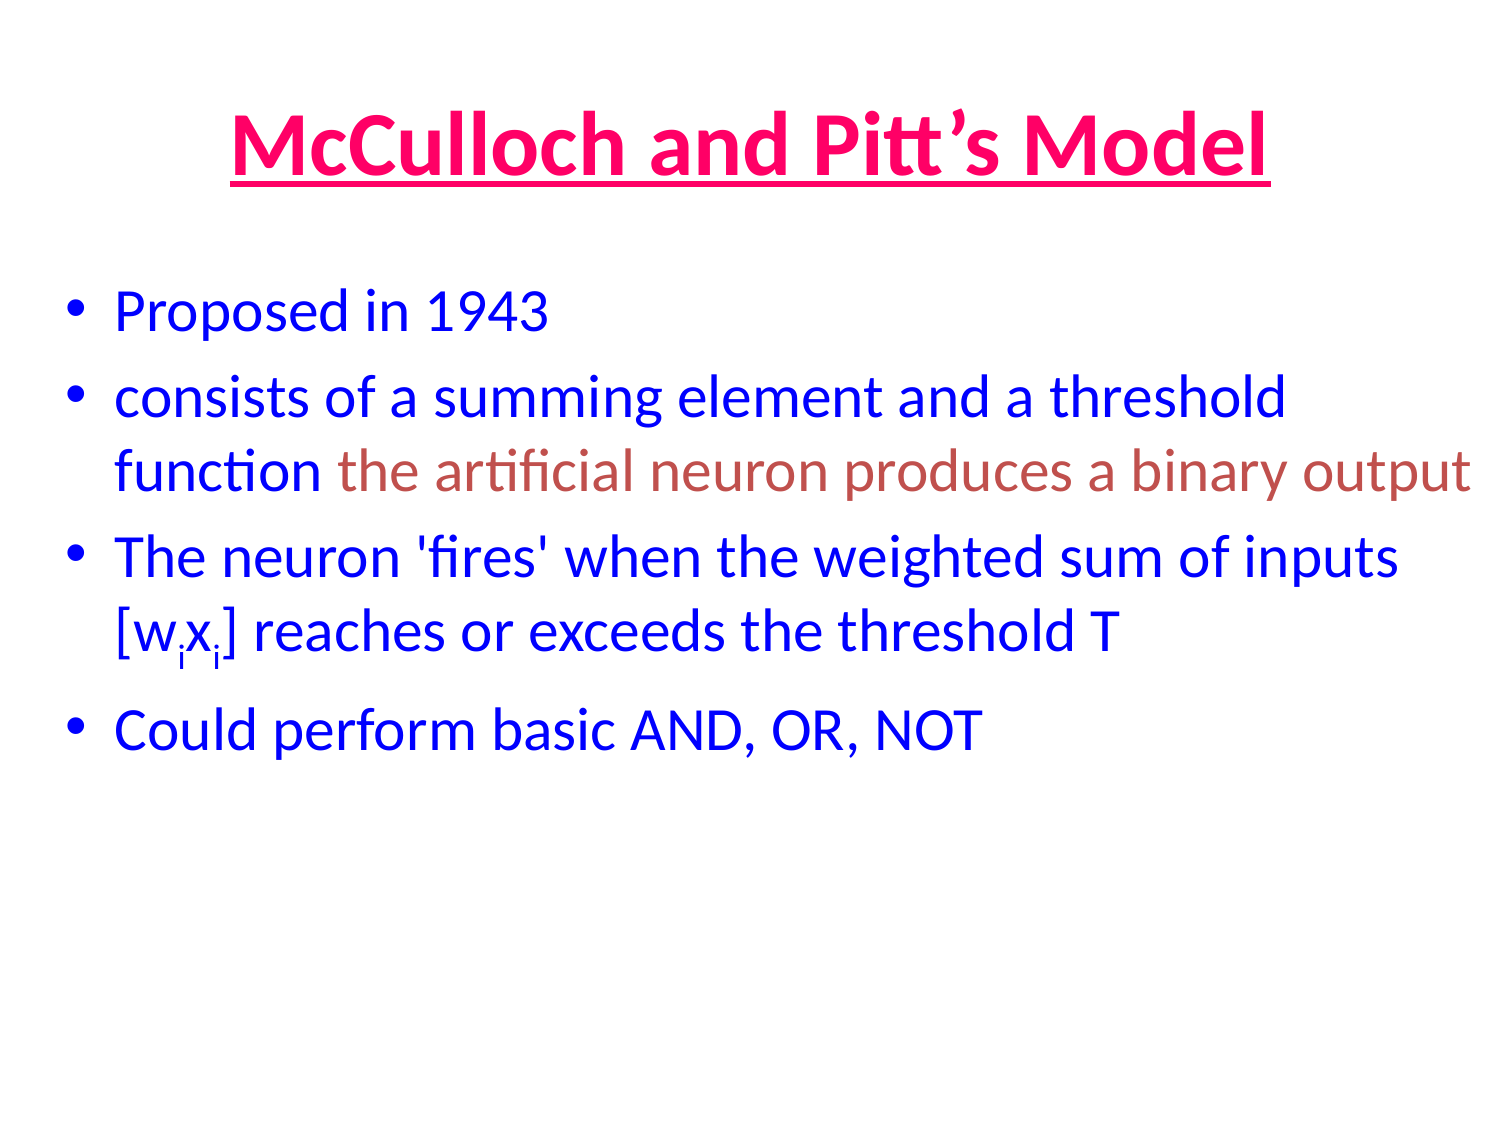

# McCulloch and Pitt’s Model
Proposed in 1943
consists of a summing element and a threshold function the artificial neuron produces a binary output
The neuron 'fires' when the weighted sum of inputs [wixi] reaches or exceeds the threshold T
Could perform basic AND, OR, NOT